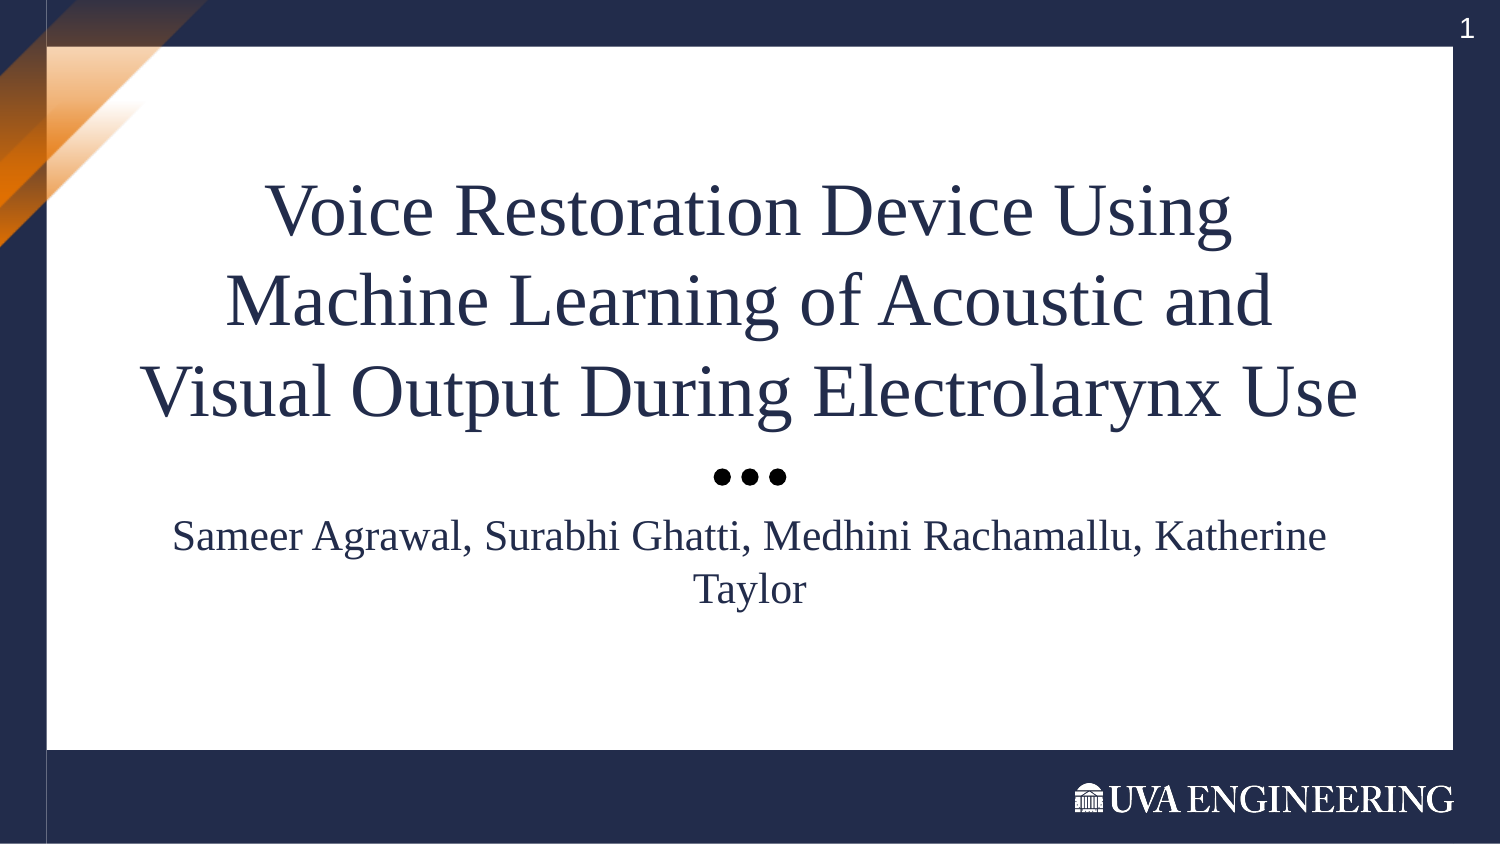

1
# Voice Restoration Device Using Machine Learning of Acoustic and Visual Output During Electrolarynx Use
Sameer Agrawal, Surabhi Ghatti, Medhini Rachamallu, Katherine Taylor